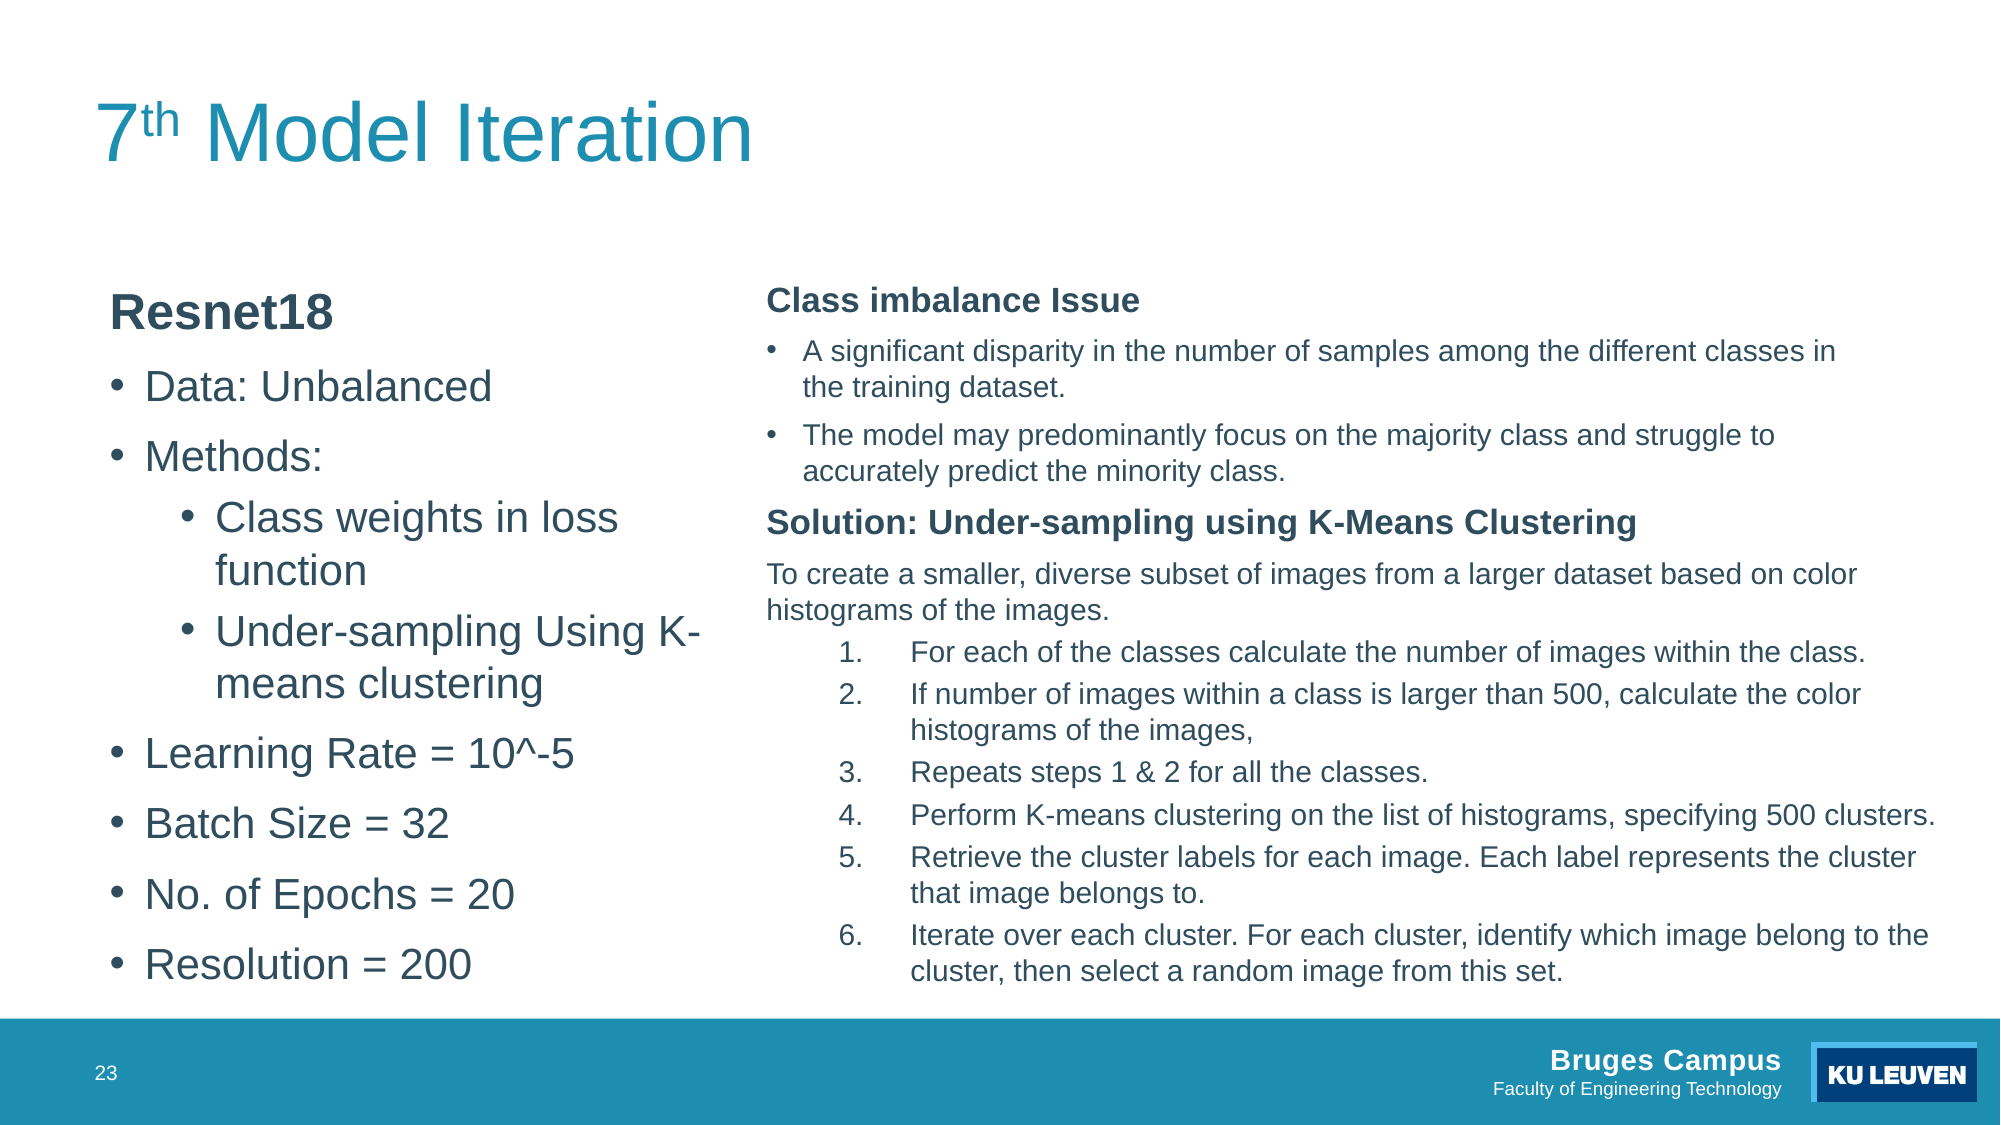

# 7th Model Iteration
Class imbalance​ Issue
A significant disparity in the number of samples among the different classes in the training dataset.​
The model may predominantly focus on the majority class and struggle to accurately predict the minority class.​
Solution: Under-sampling using K-Means Clustering
To create a smaller, diverse subset of images from a larger dataset based on color histograms of the images.
For each of the classes calculate the number of images within the class.
If number of images within a class is larger than 500, calculate the color histograms of the images,
Repeats steps 1 & 2 for all the classes.
Perform K-means clustering on the list of histograms, specifying 500 clusters.
Retrieve the cluster labels for each image. Each label represents the cluster that image belongs to.
Iterate over each cluster. For each cluster, identify which image belong to the cluster, then select a random image from this set.
Resnet18
Data: Unbalanced
Methods:
Class weights in loss function
Under-sampling Using K-means clustering
Learning Rate = 10^-5
Batch Size = 32
No. of Epochs = 20
Resolution = 200

23